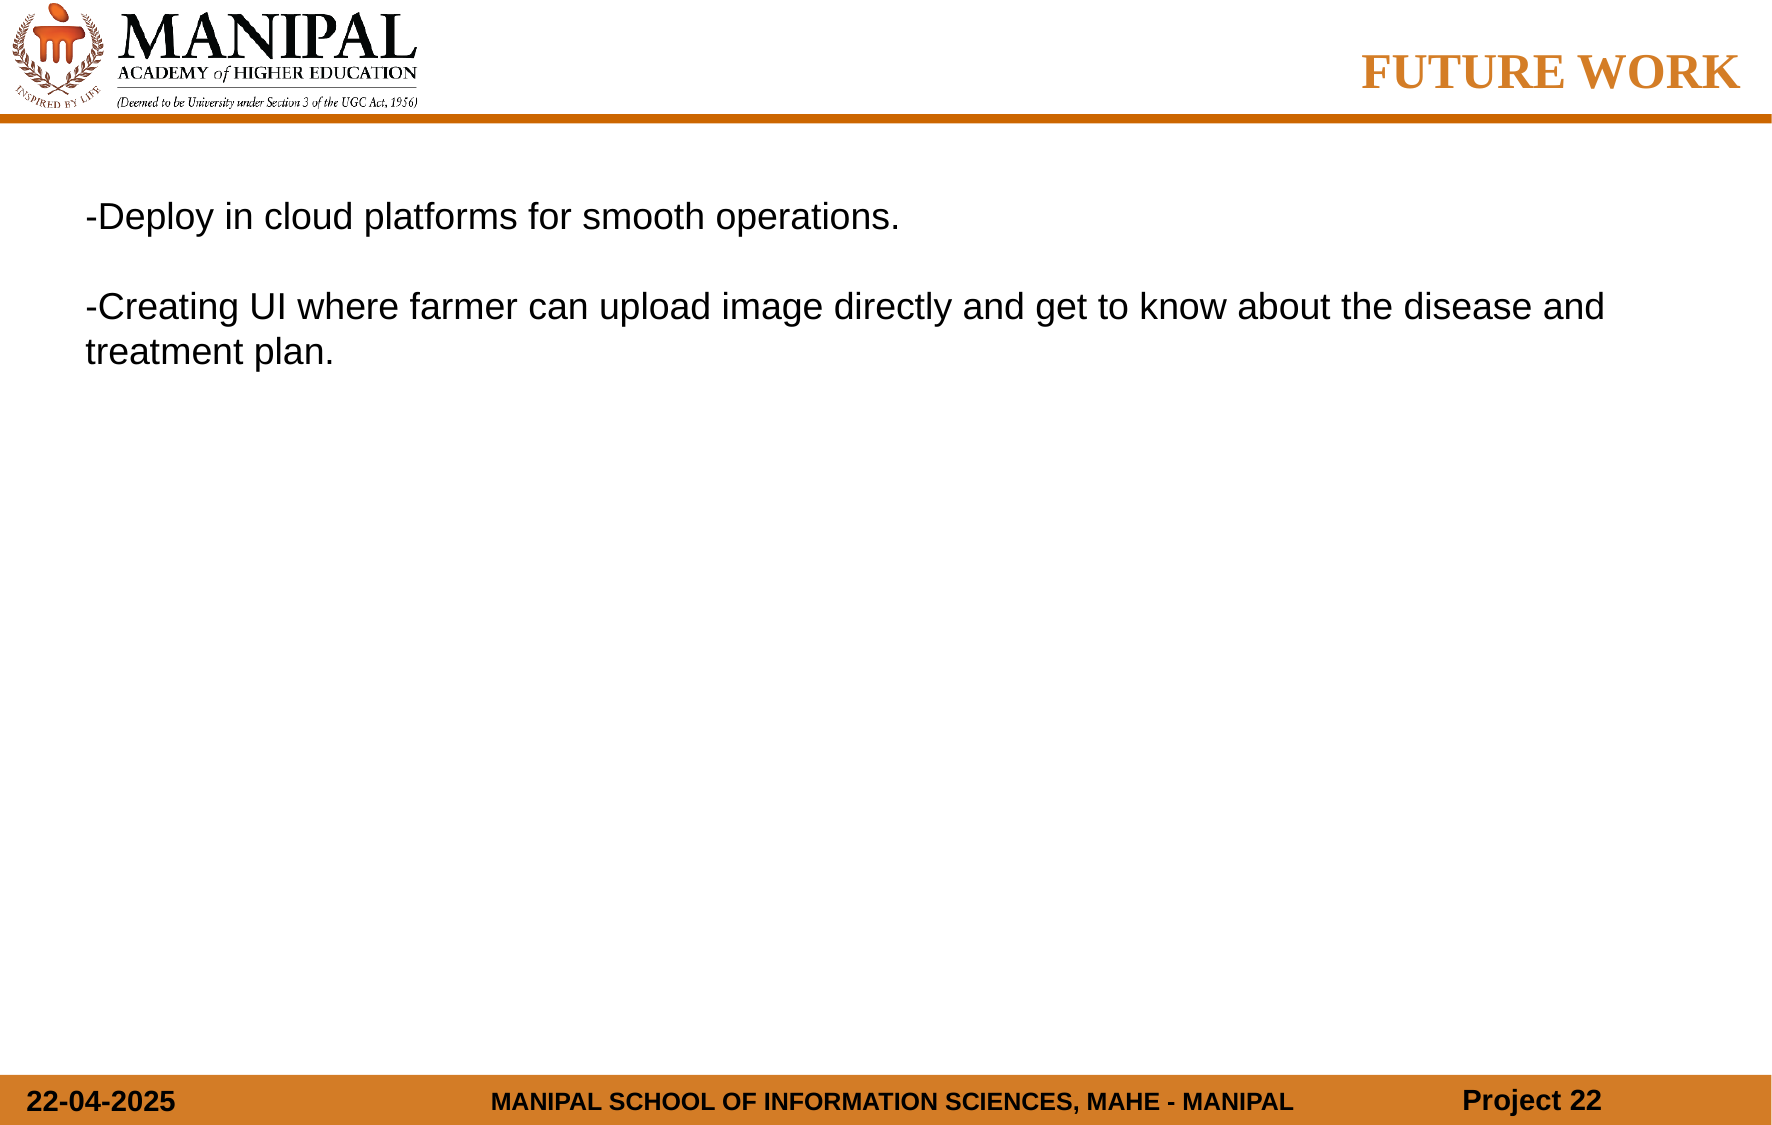

FUTURE WORK
-Deploy in cloud platforms for smooth operations.

-Creating UI where farmer can upload image directly and get to know about the disease and treatment plan.